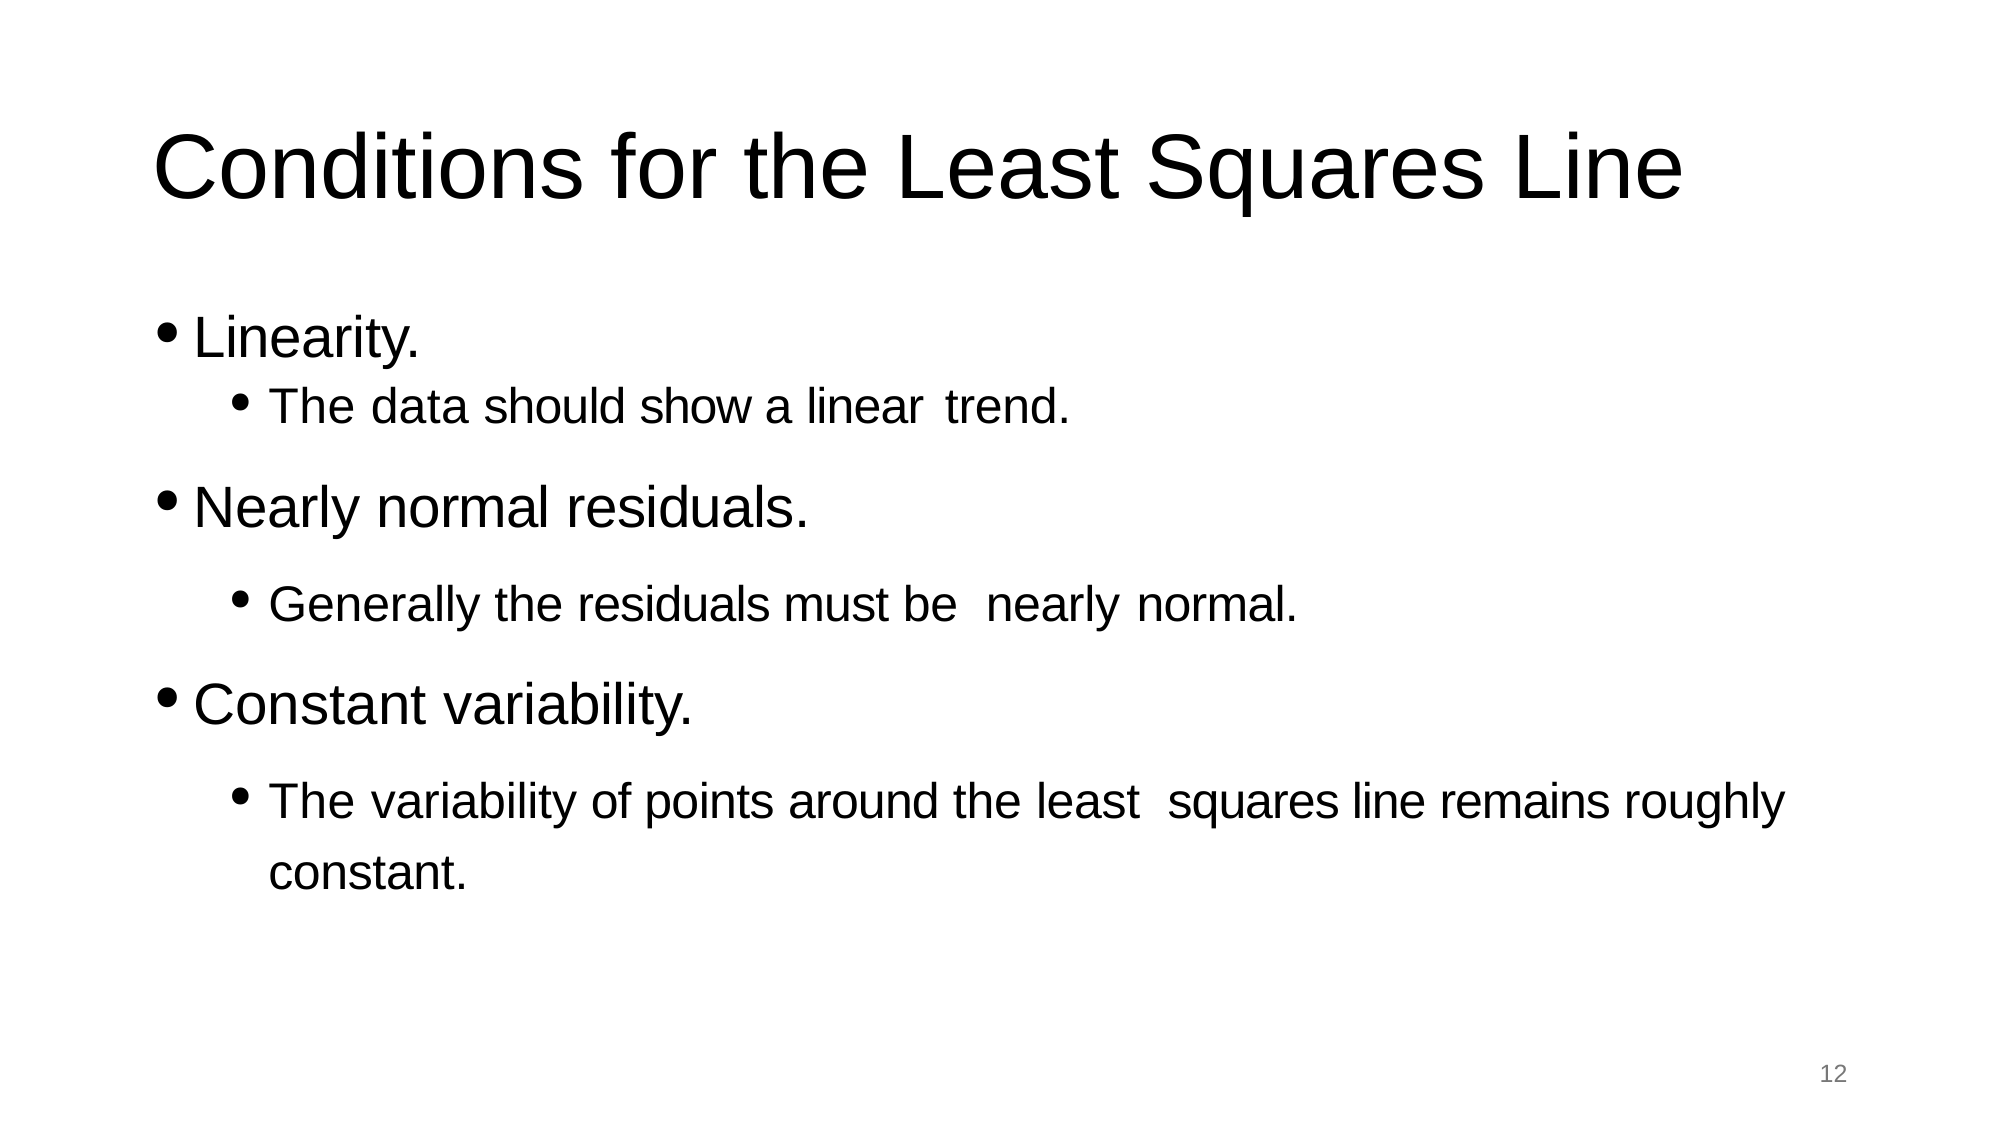

# Conditions for the Least Squares Line
Linearity.
The data should show a linear trend.
Nearly normal residuals.
Generally the residuals must be  nearly normal.
Constant variability.
The variability of points around the least  squares line remains roughly constant.

12